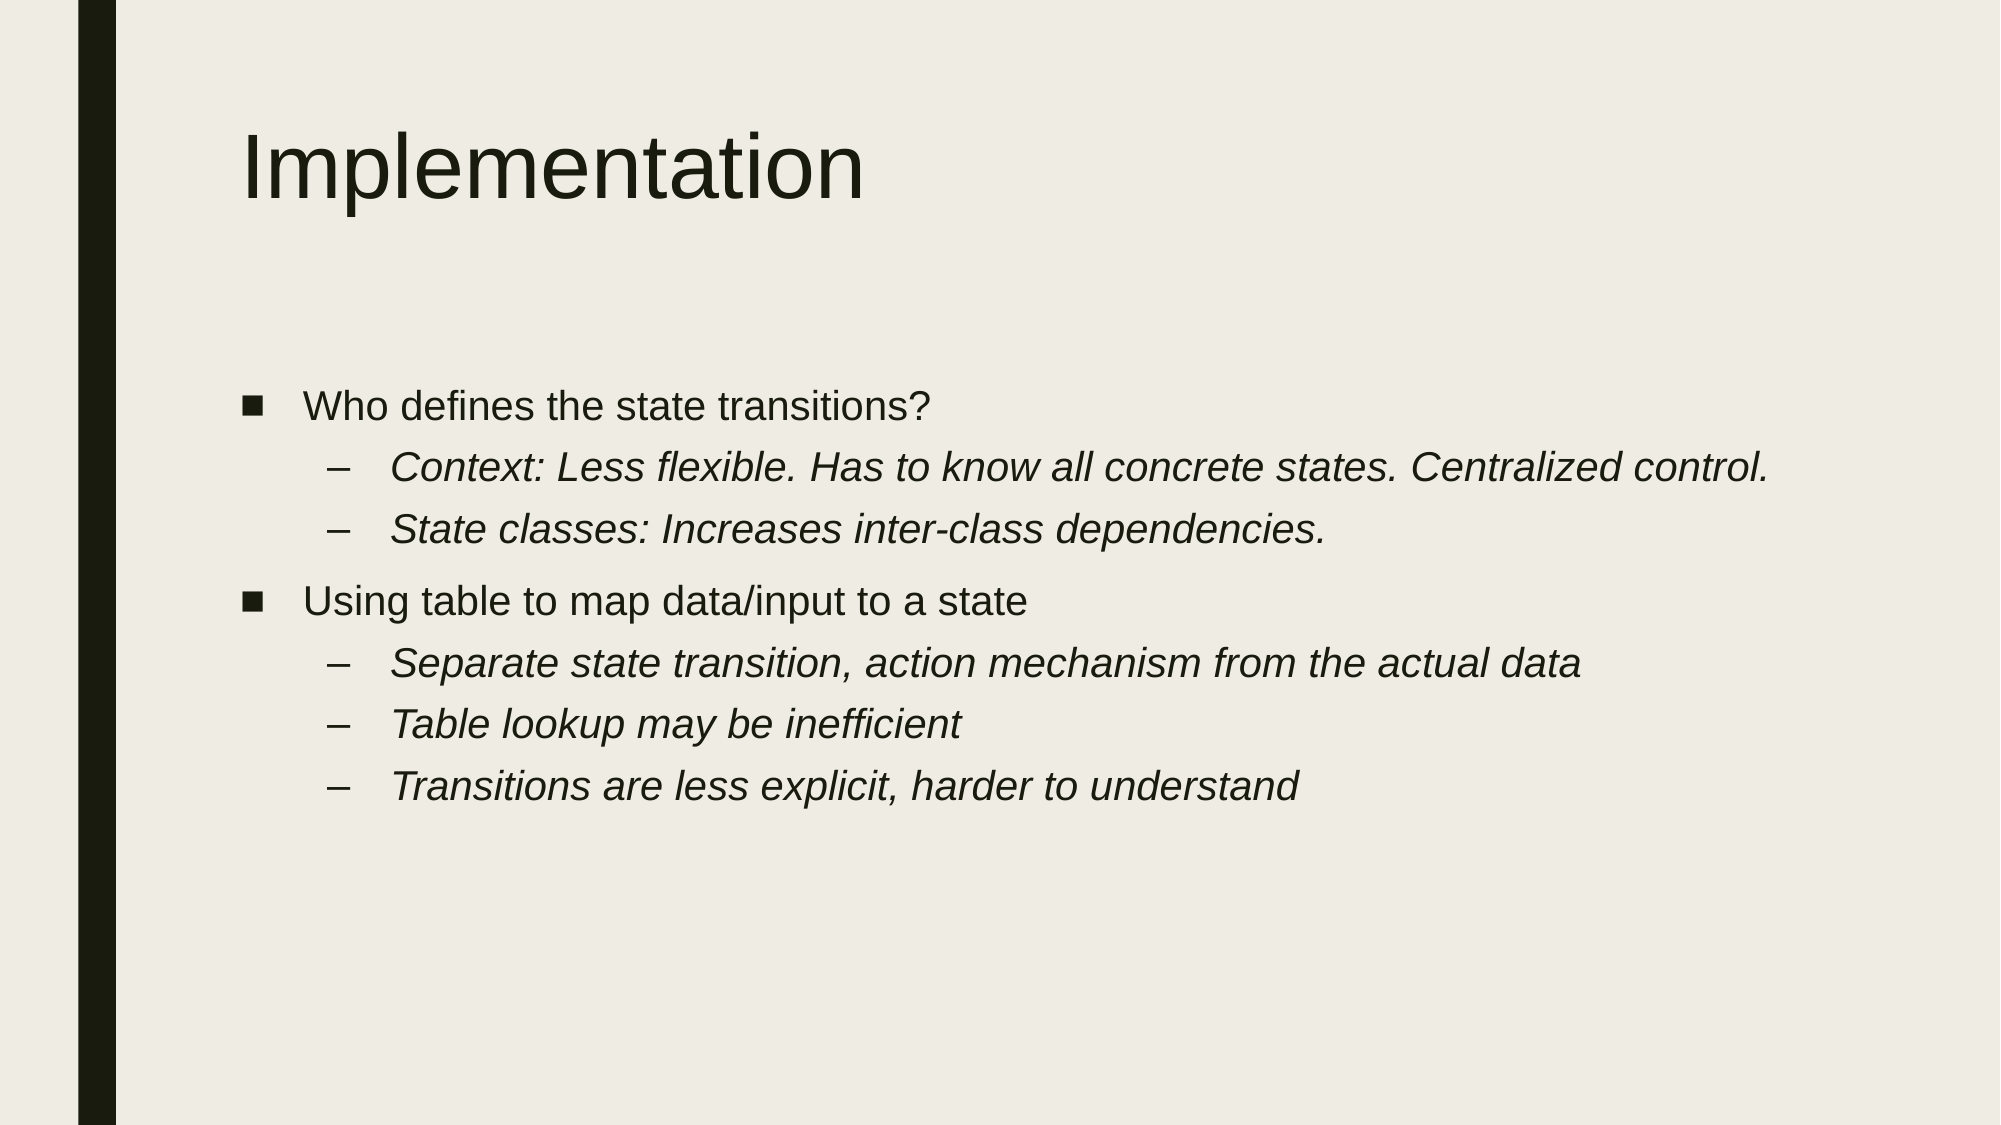

# Implementation
Who defines the state transitions?
Context: Less flexible. Has to know all concrete states. Centralized control.
State classes: Increases inter-class dependencies.
Using table to map data/input to a state
Separate state transition, action mechanism from the actual data
Table lookup may be inefficient
Transitions are less explicit, harder to understand